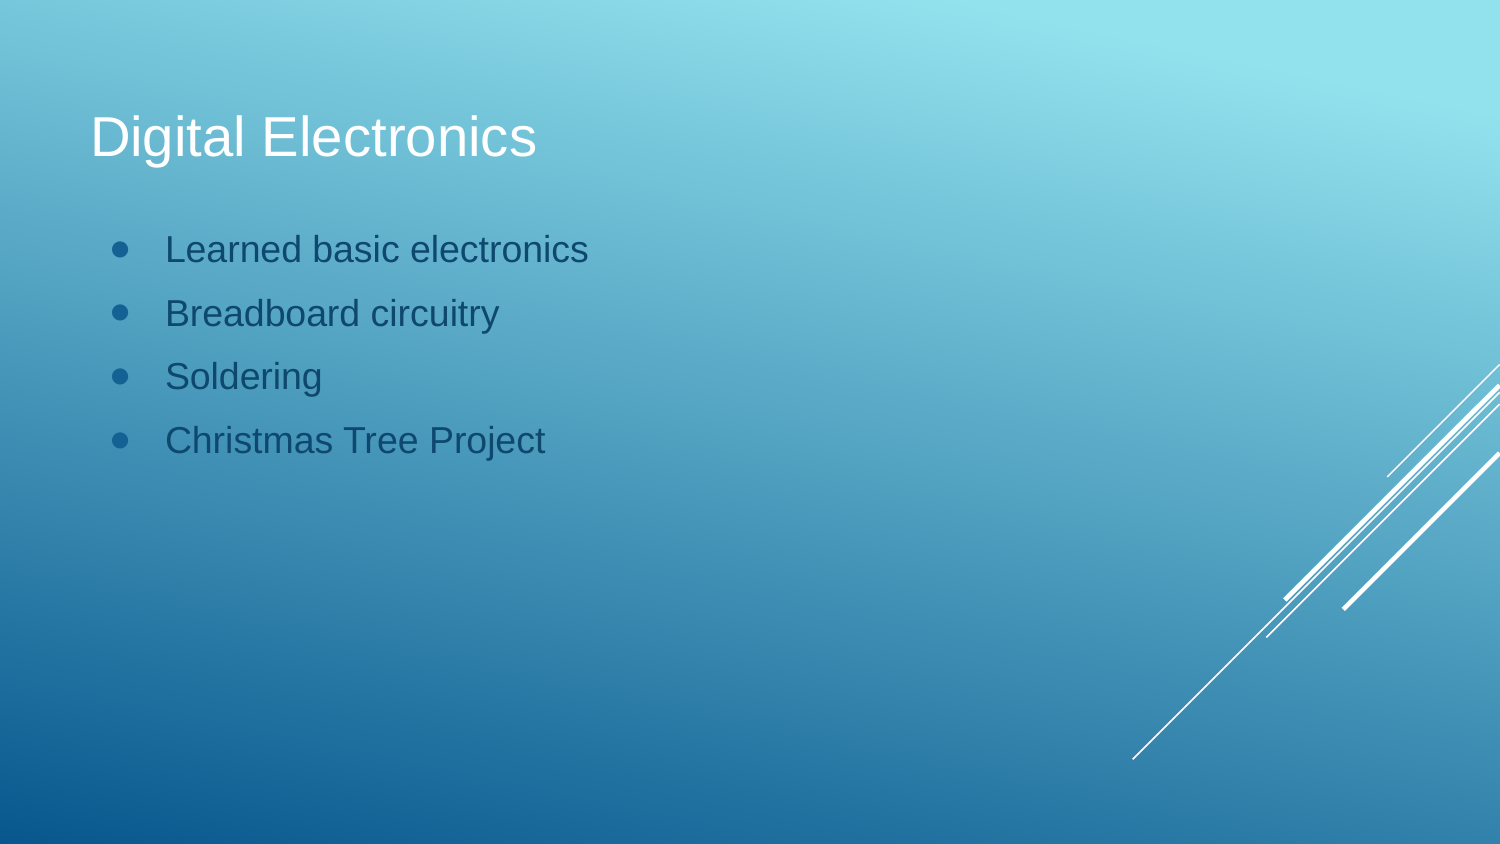

# Digital Electronics
Learned basic electronics
Breadboard circuitry
Soldering
Christmas Tree Project